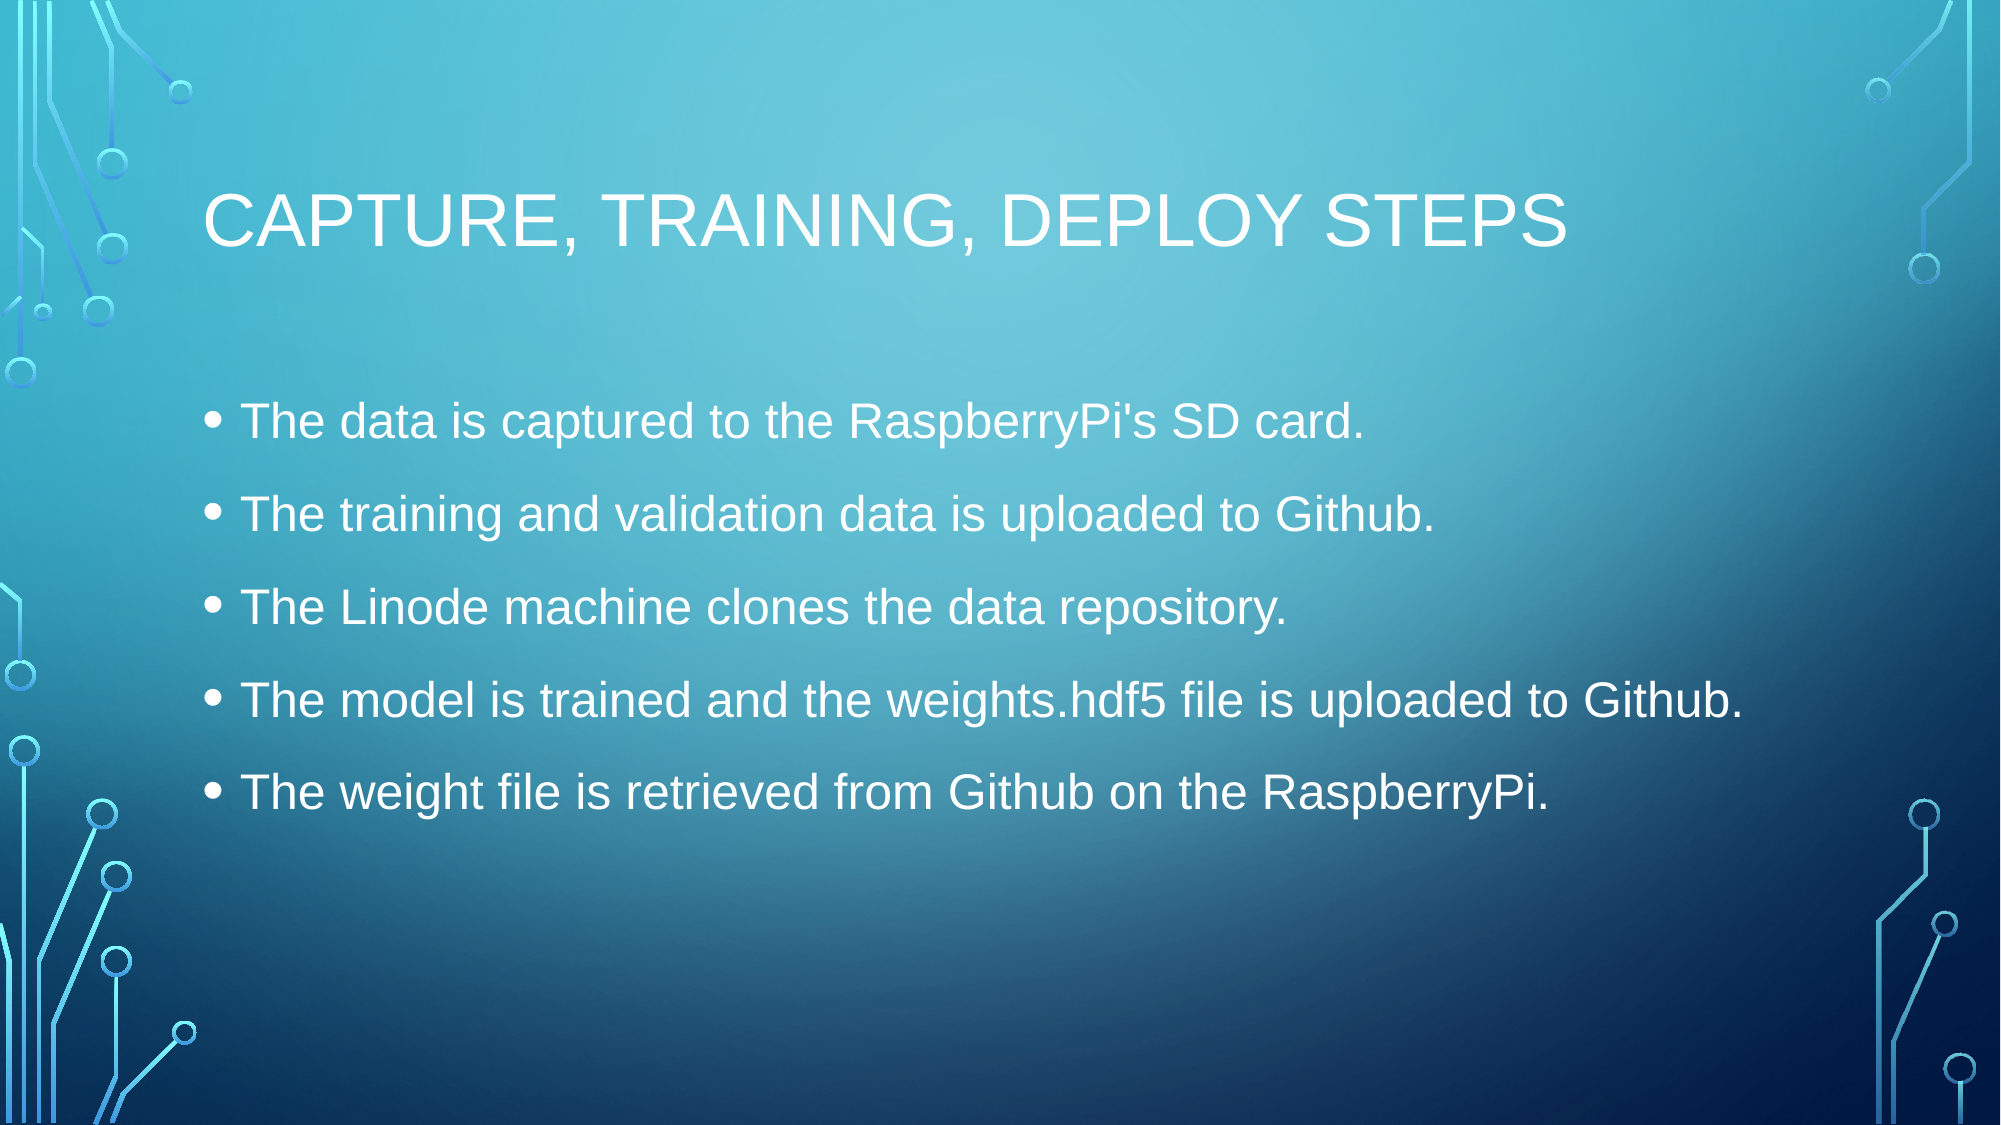

# Capture, training, deploy steps
The data is captured to the RaspberryPi's SD card.
The training and validation data is uploaded to Github.
The Linode machine clones the data repository.
The model is trained and the weights.hdf5 file is uploaded to Github.
The weight file is retrieved from Github on the RaspberryPi.